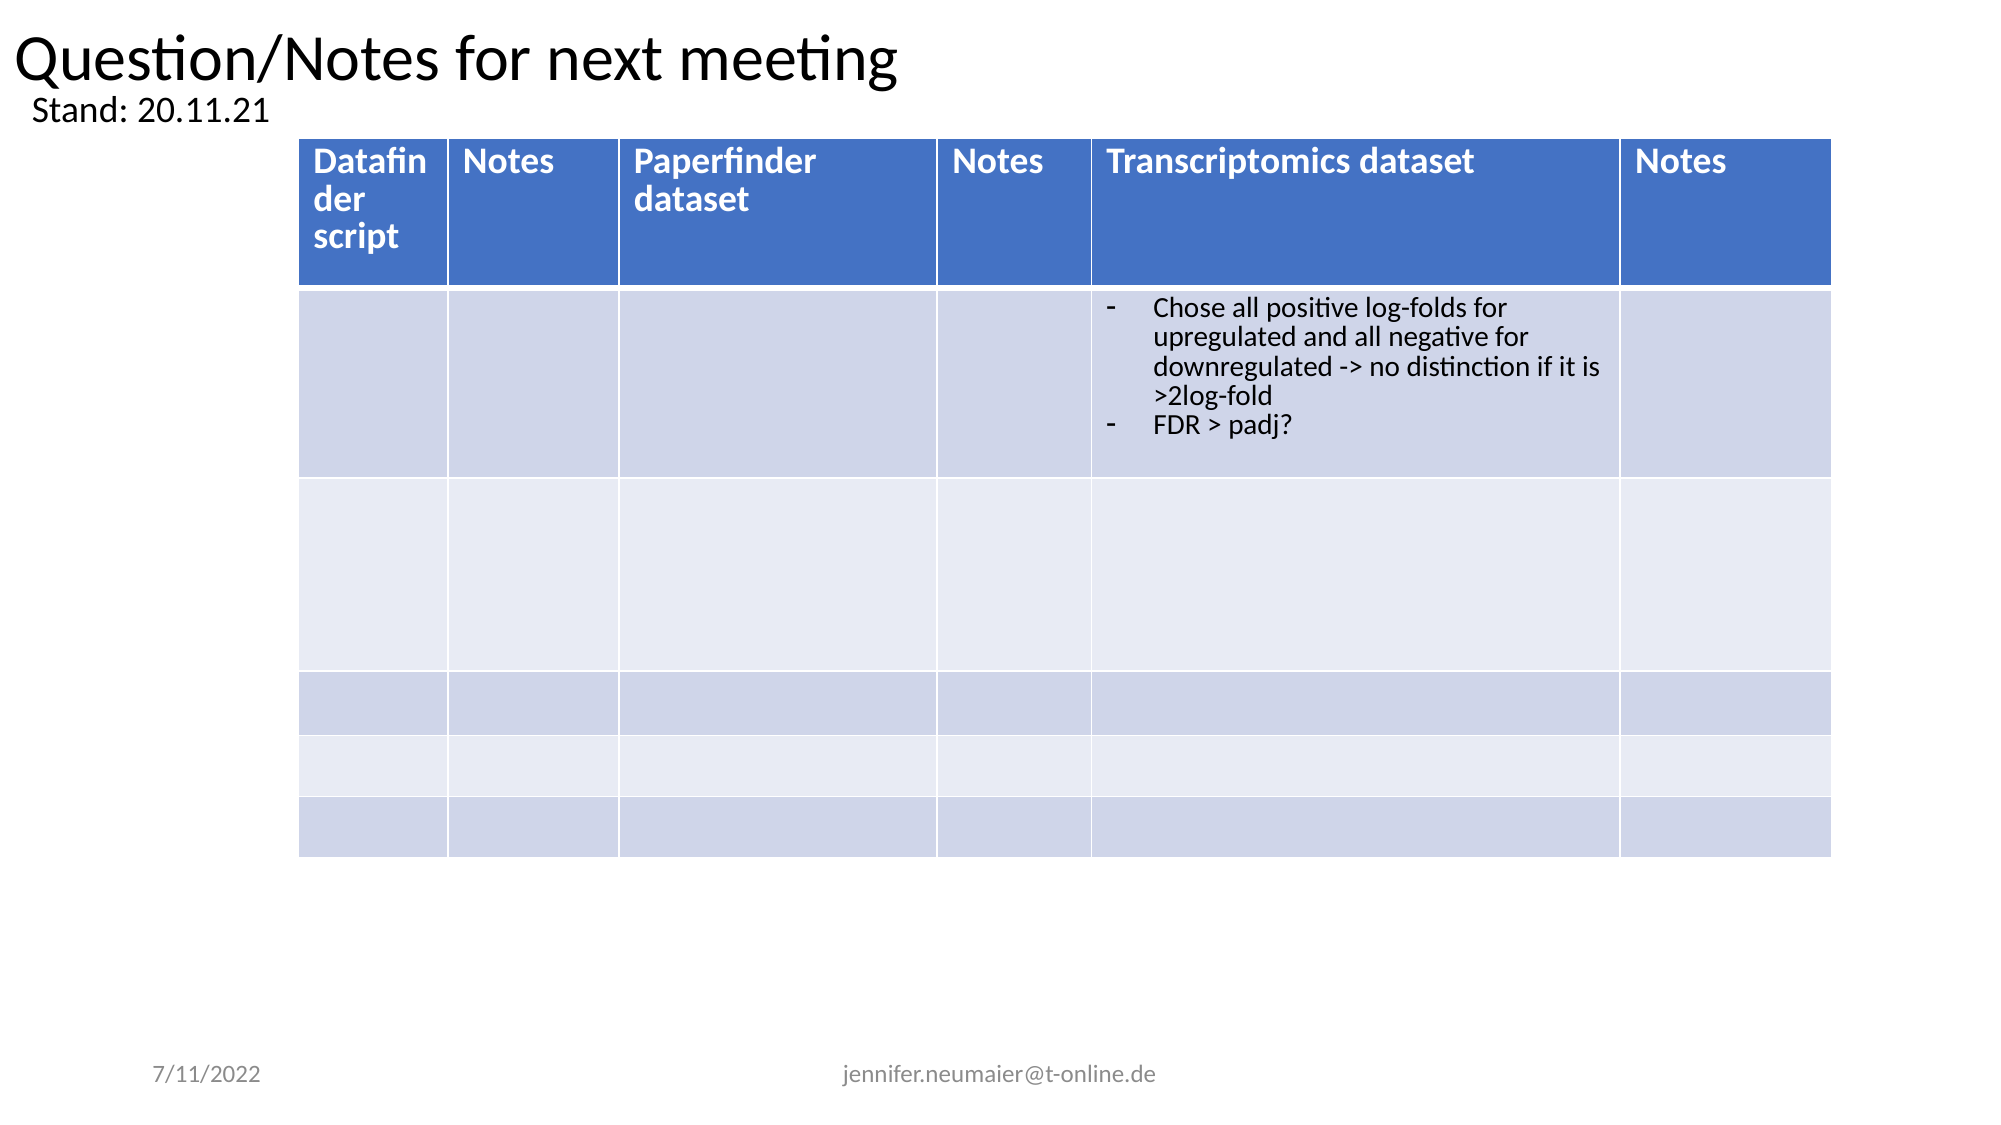

Question/Notes for next meeting
Stand: 20.11.21
| Datafinder script | Notes | Paperfinder dataset | Notes | Transcriptomics dataset | Notes |
| --- | --- | --- | --- | --- | --- |
|  |  |  |  | Chose all positive log-folds for upregulated and all negative for downregulated -> no distinction if it is >2log-fold FDR > padj? |  |
|  |  |  |  |  |  |
|  |  |  |  |  |  |
|  |  |  |  |  |  |
|  |  |  |  |  |  |
7/11/2022
jennifer.neumaier@t-online.de